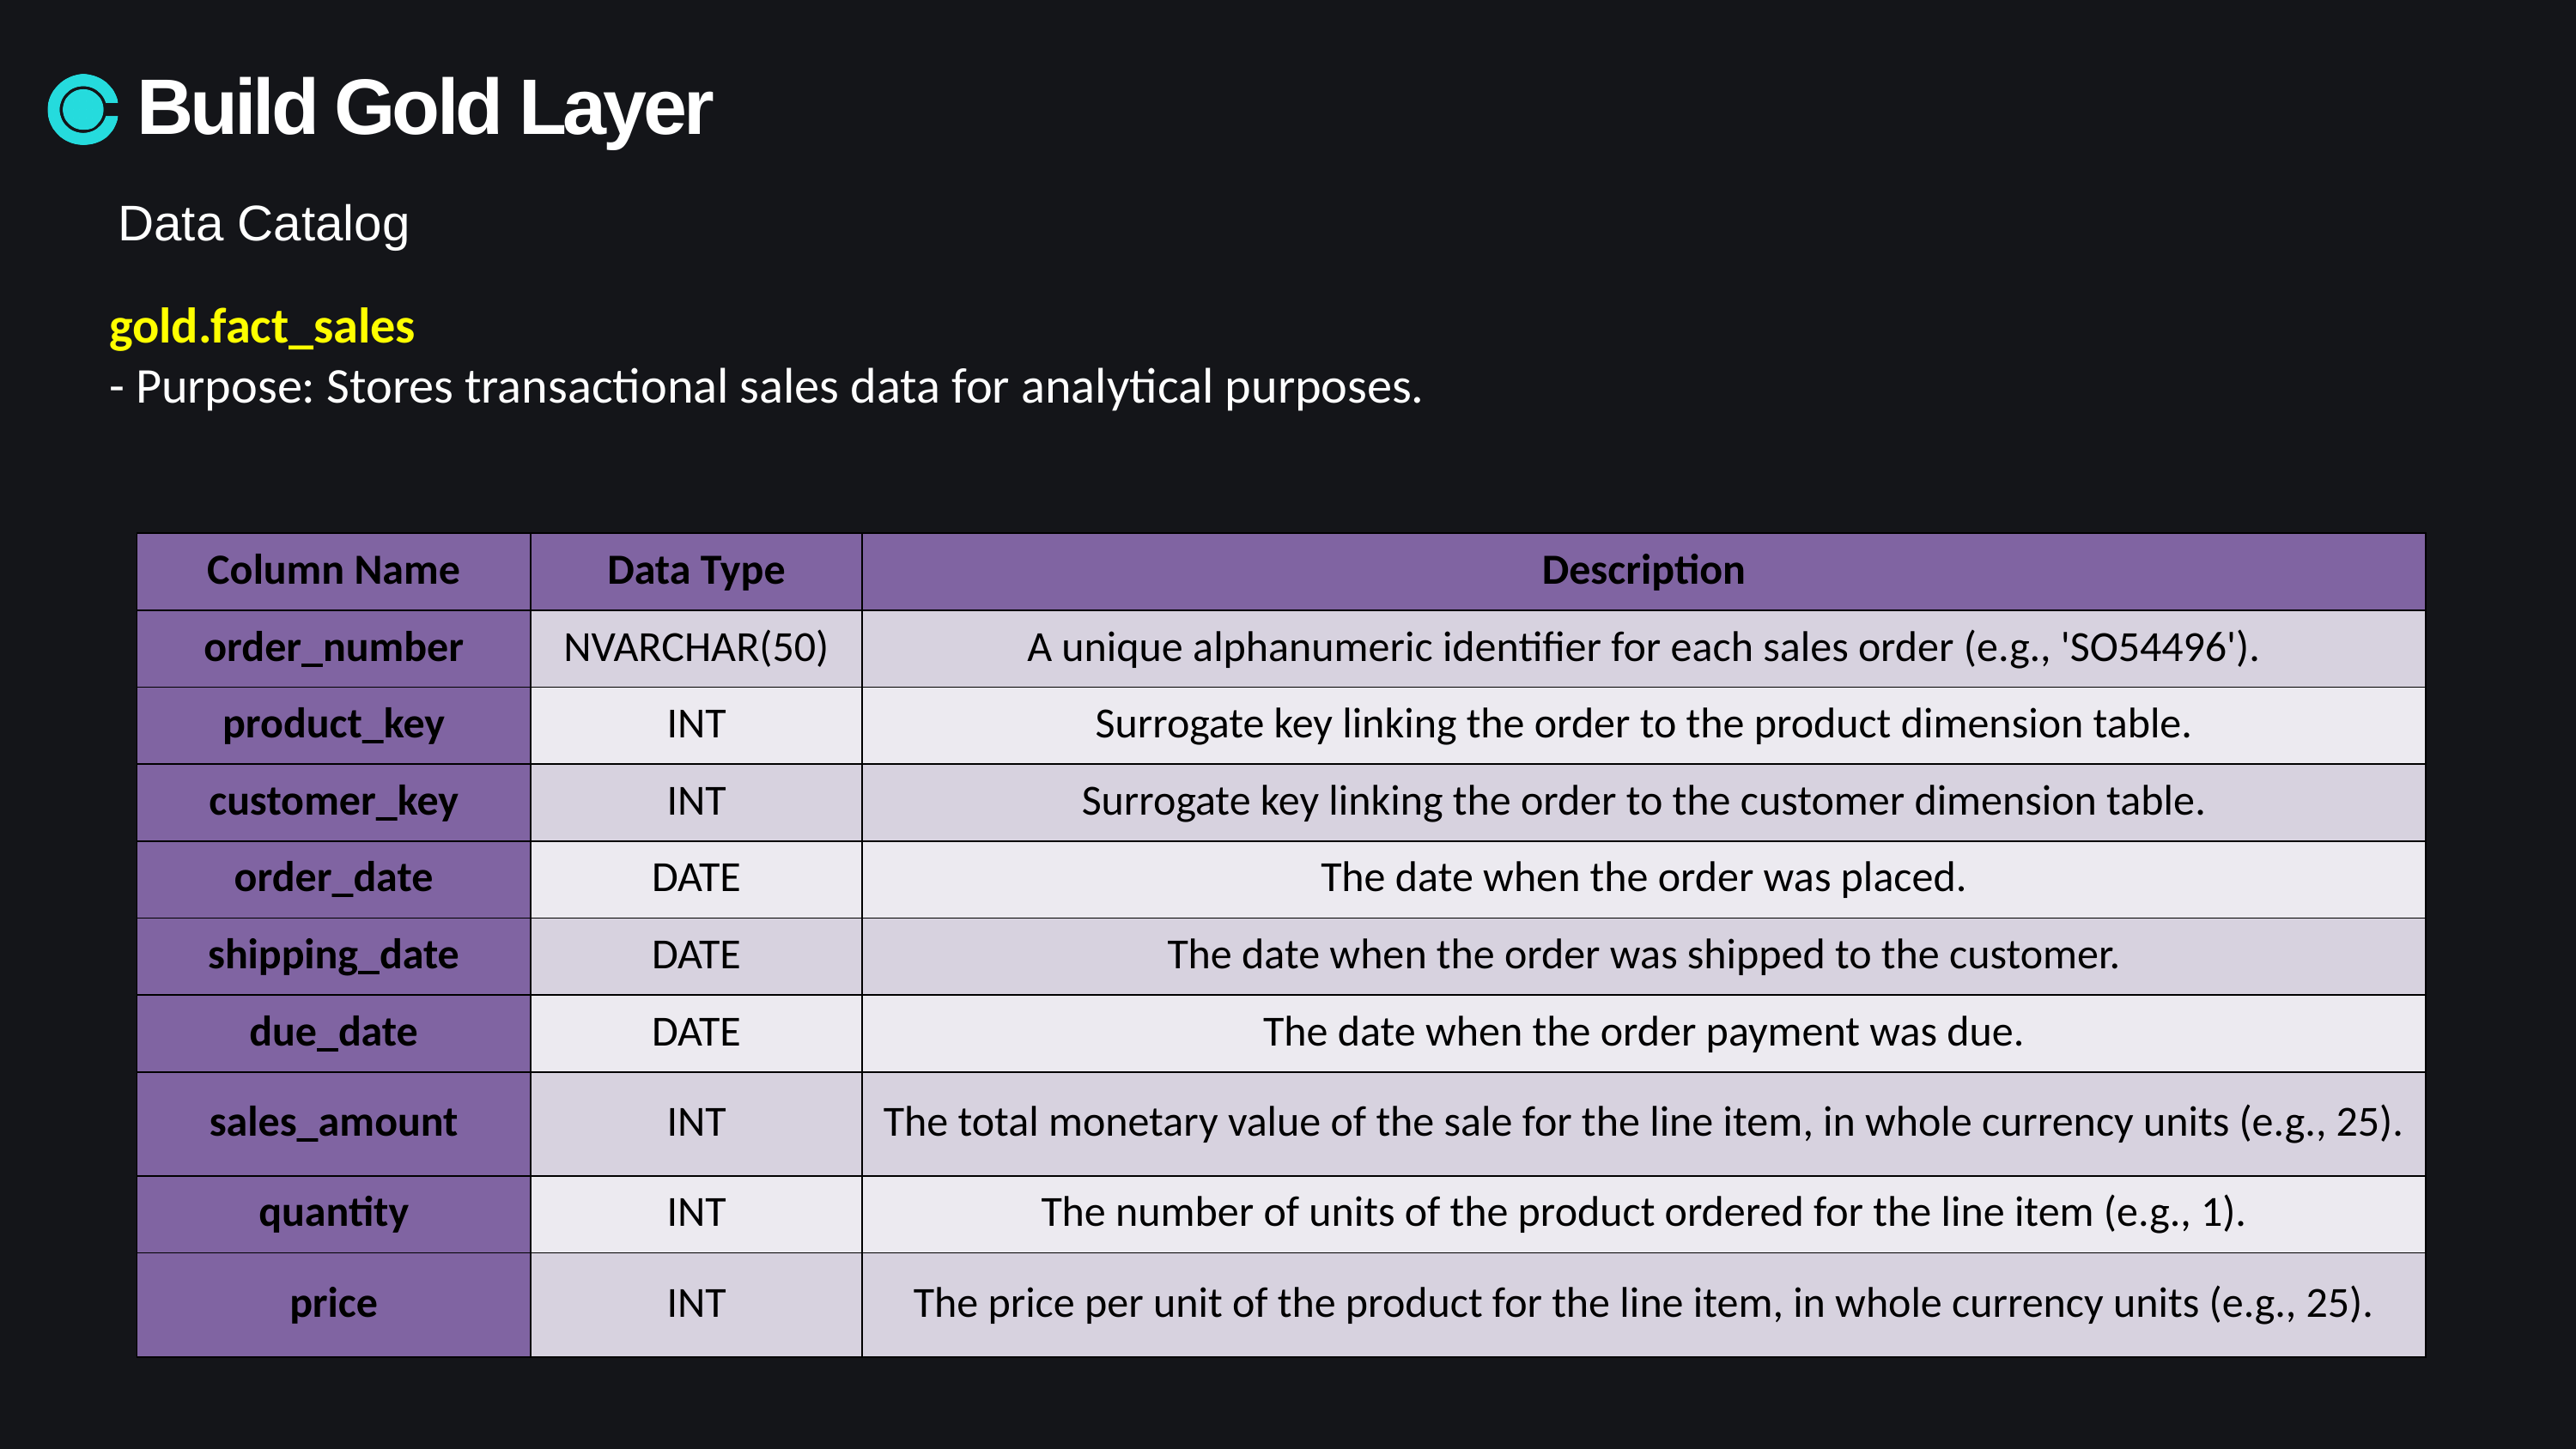

Build Gold Layer
Data Catalog
gold.fact_sales
- Purpose: Stores transactional sales data for analytical purposes.
| Column Name | Data Type | Description |
| --- | --- | --- |
| order\_number | NVARCHAR(50) | A unique alphanumeric identifier for each sales order (e.g., 'SO54496'). |
| product\_key | INT | Surrogate key linking the order to the product dimension table. |
| customer\_key | INT | Surrogate key linking the order to the customer dimension table. |
| order\_date | DATE | The date when the order was placed. |
| shipping\_date | DATE | The date when the order was shipped to the customer. |
| due\_date | DATE | The date when the order payment was due. |
| sales\_amount | INT | The total monetary value of the sale for the line item, in whole currency units (e.g., 25). |
| quantity | INT | The number of units of the product ordered for the line item (e.g., 1). |
| price | INT | The price per unit of the product for the line item, in whole currency units (e.g., 25). |